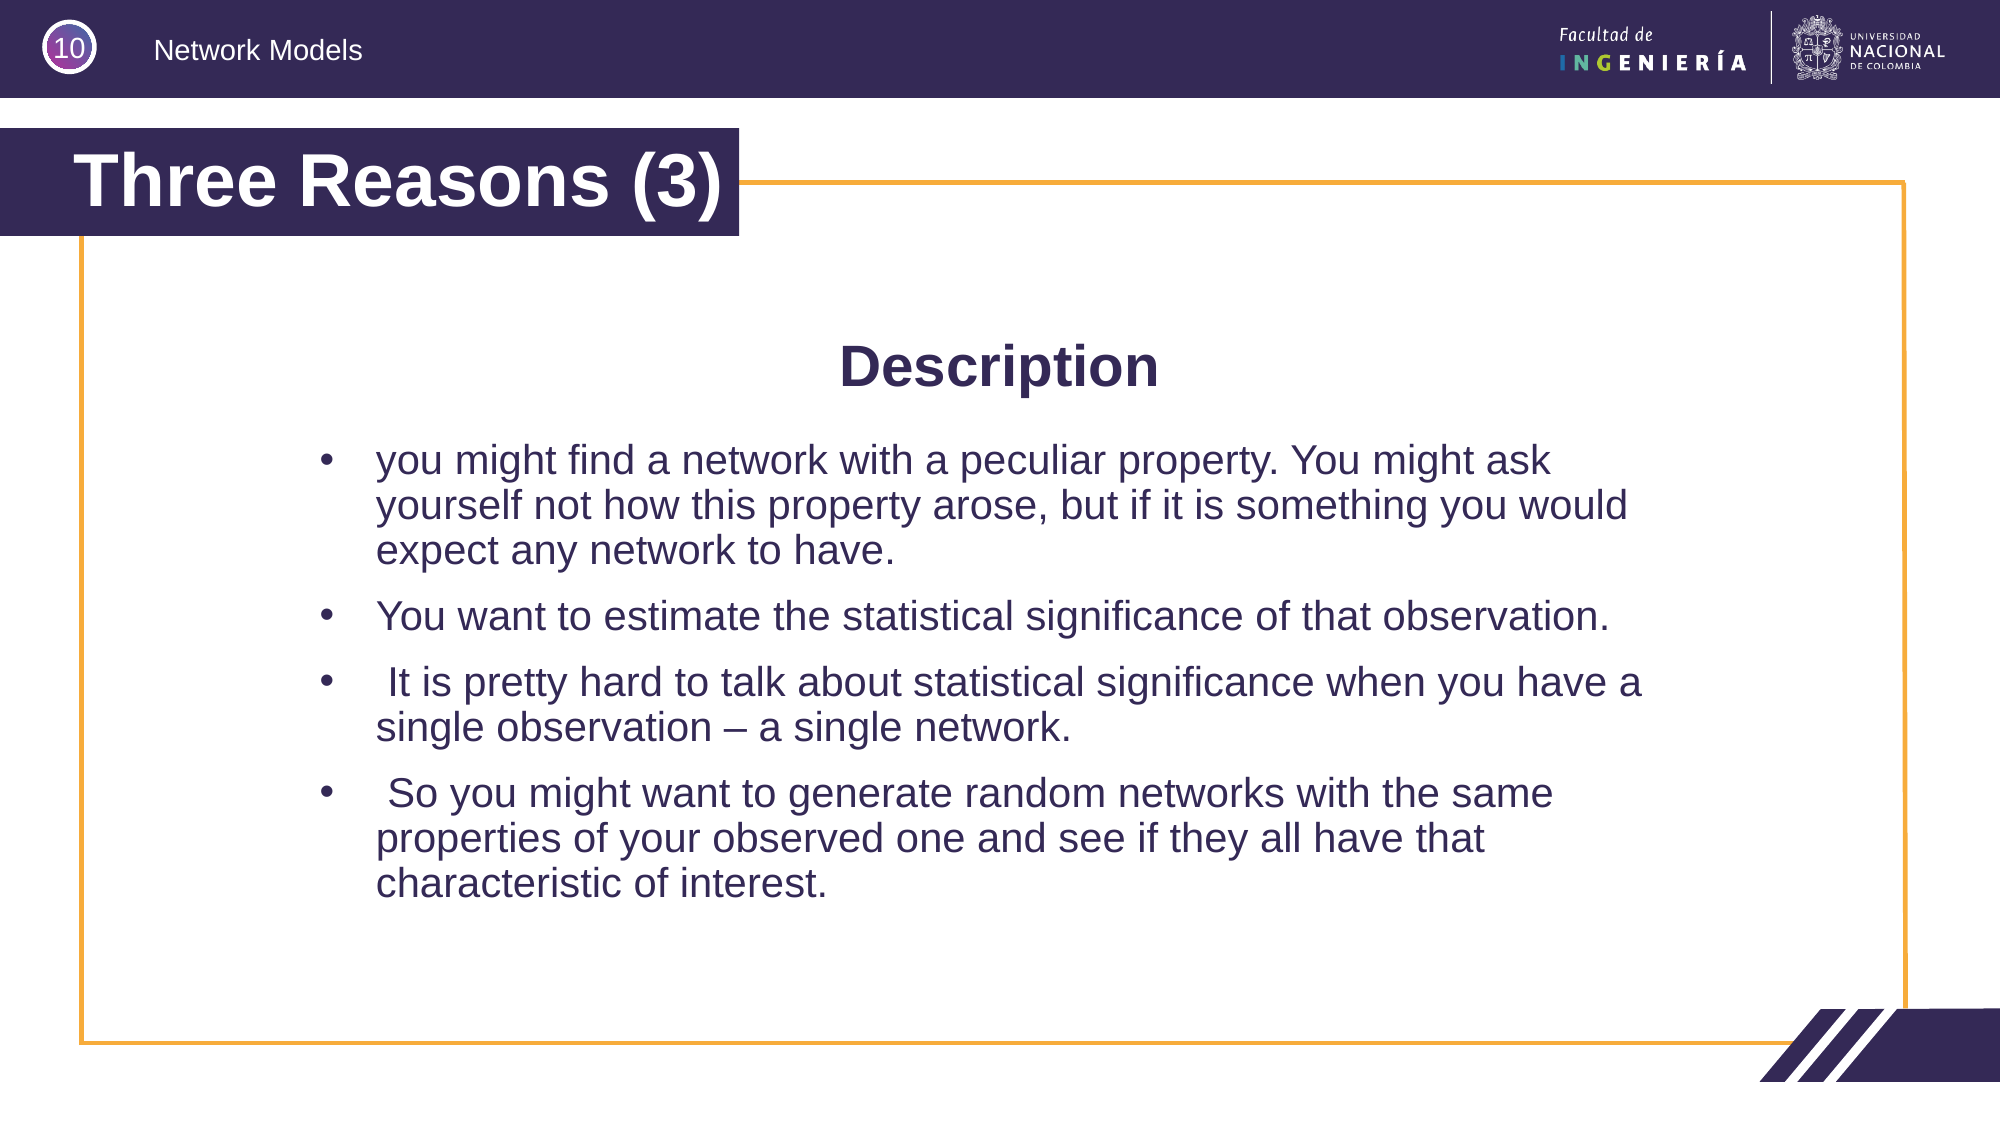

10
# Three Reasons (3)
Description
you might find a network with a peculiar property. You might ask yourself not how this property arose, but if it is something you would expect any network to have.
You want to estimate the statistical significance of that observation.
 It is pretty hard to talk about statistical significance when you have a single observation – a single network.
 So you might want to generate random networks with the same properties of your observed one and see if they all have that characteristic of interest.